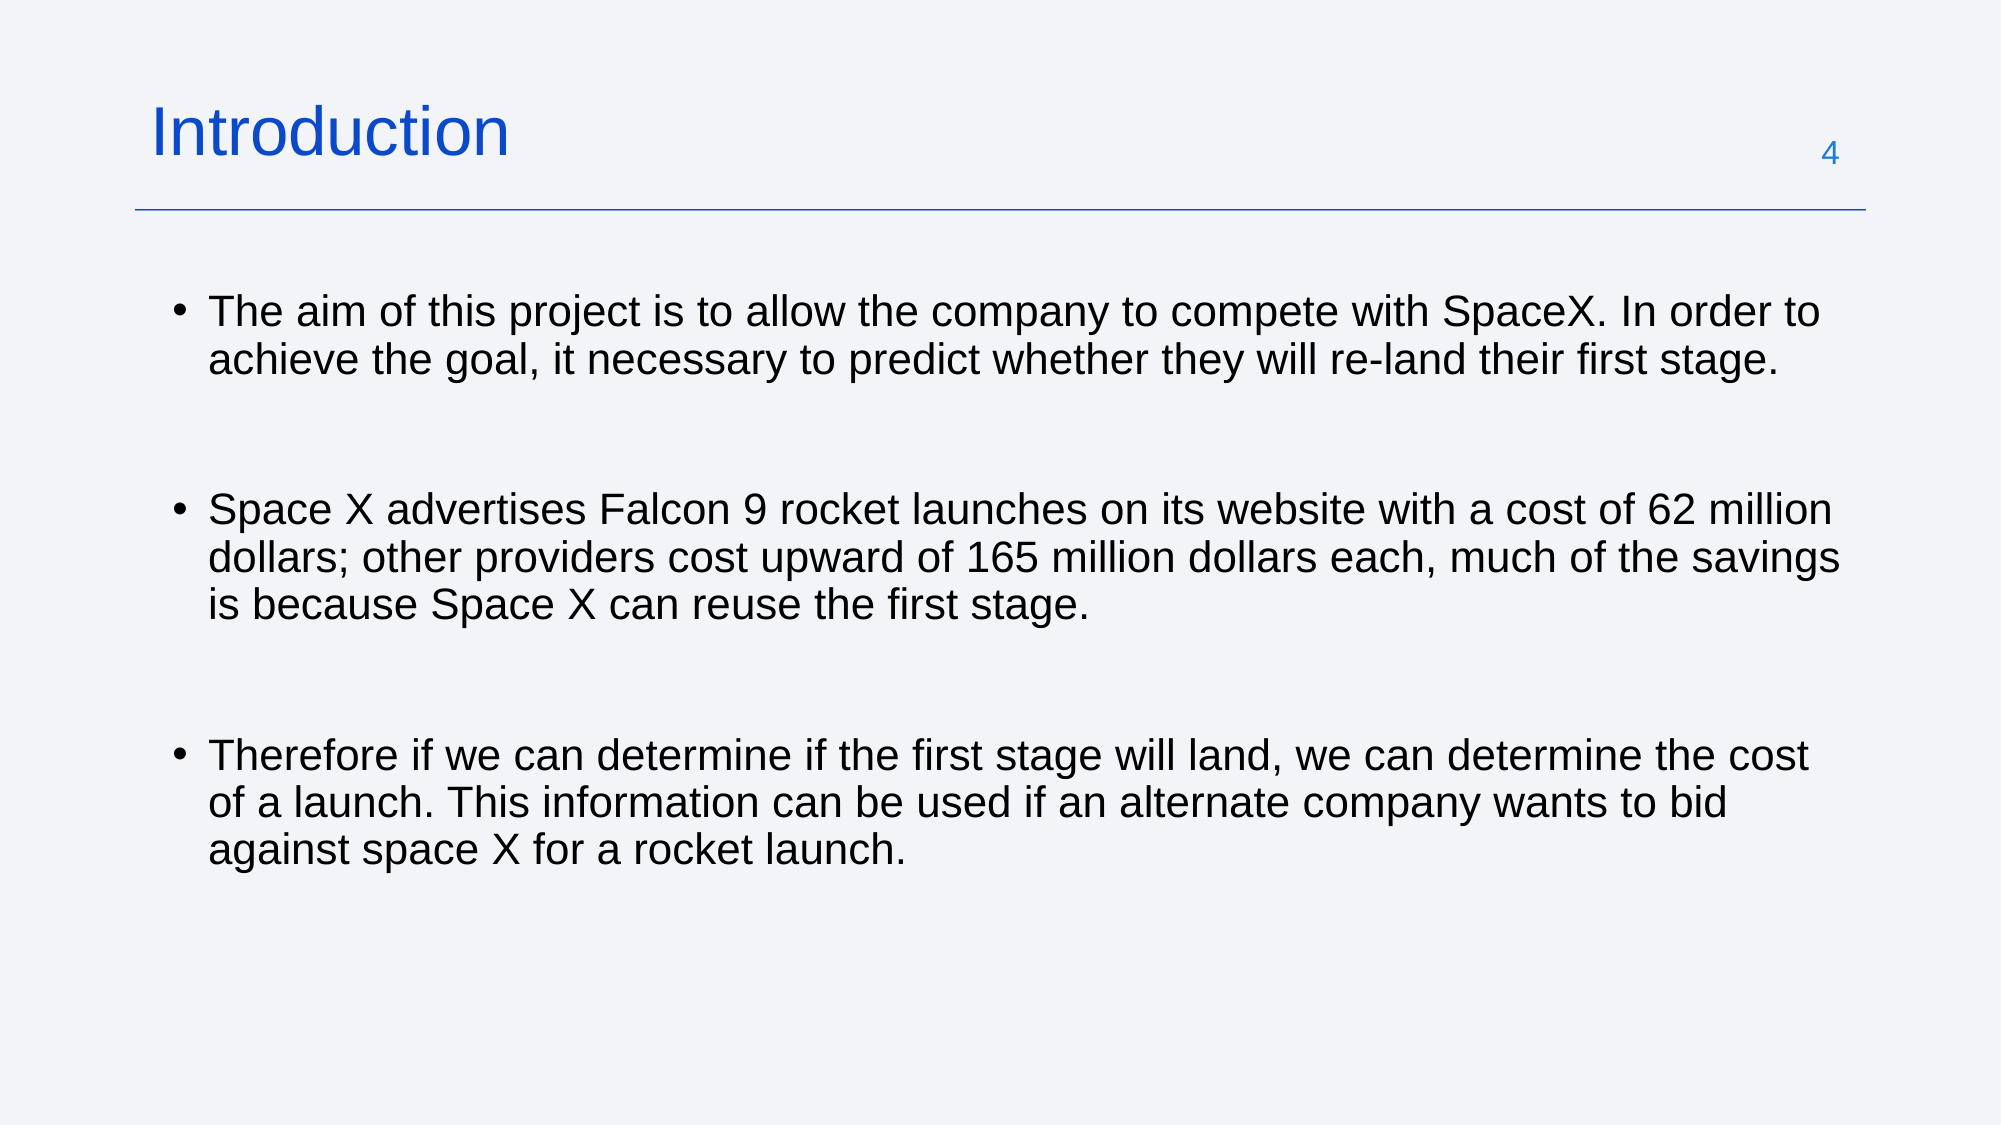

Introduction
4
The aim of this project is to allow the company to compete with SpaceX. In order to achieve the goal, it necessary to predict whether they will re-land their first stage.

Space X advertises Falcon 9 rocket launches on its website with a cost of 62 million dollars; other providers cost upward of 165 million dollars each, much of the savings is because Space X can reuse the first stage.

Therefore if we can determine if the first stage will land, we can determine the cost of a launch. This information can be used if an alternate company wants to bid against space X for a rocket launch.